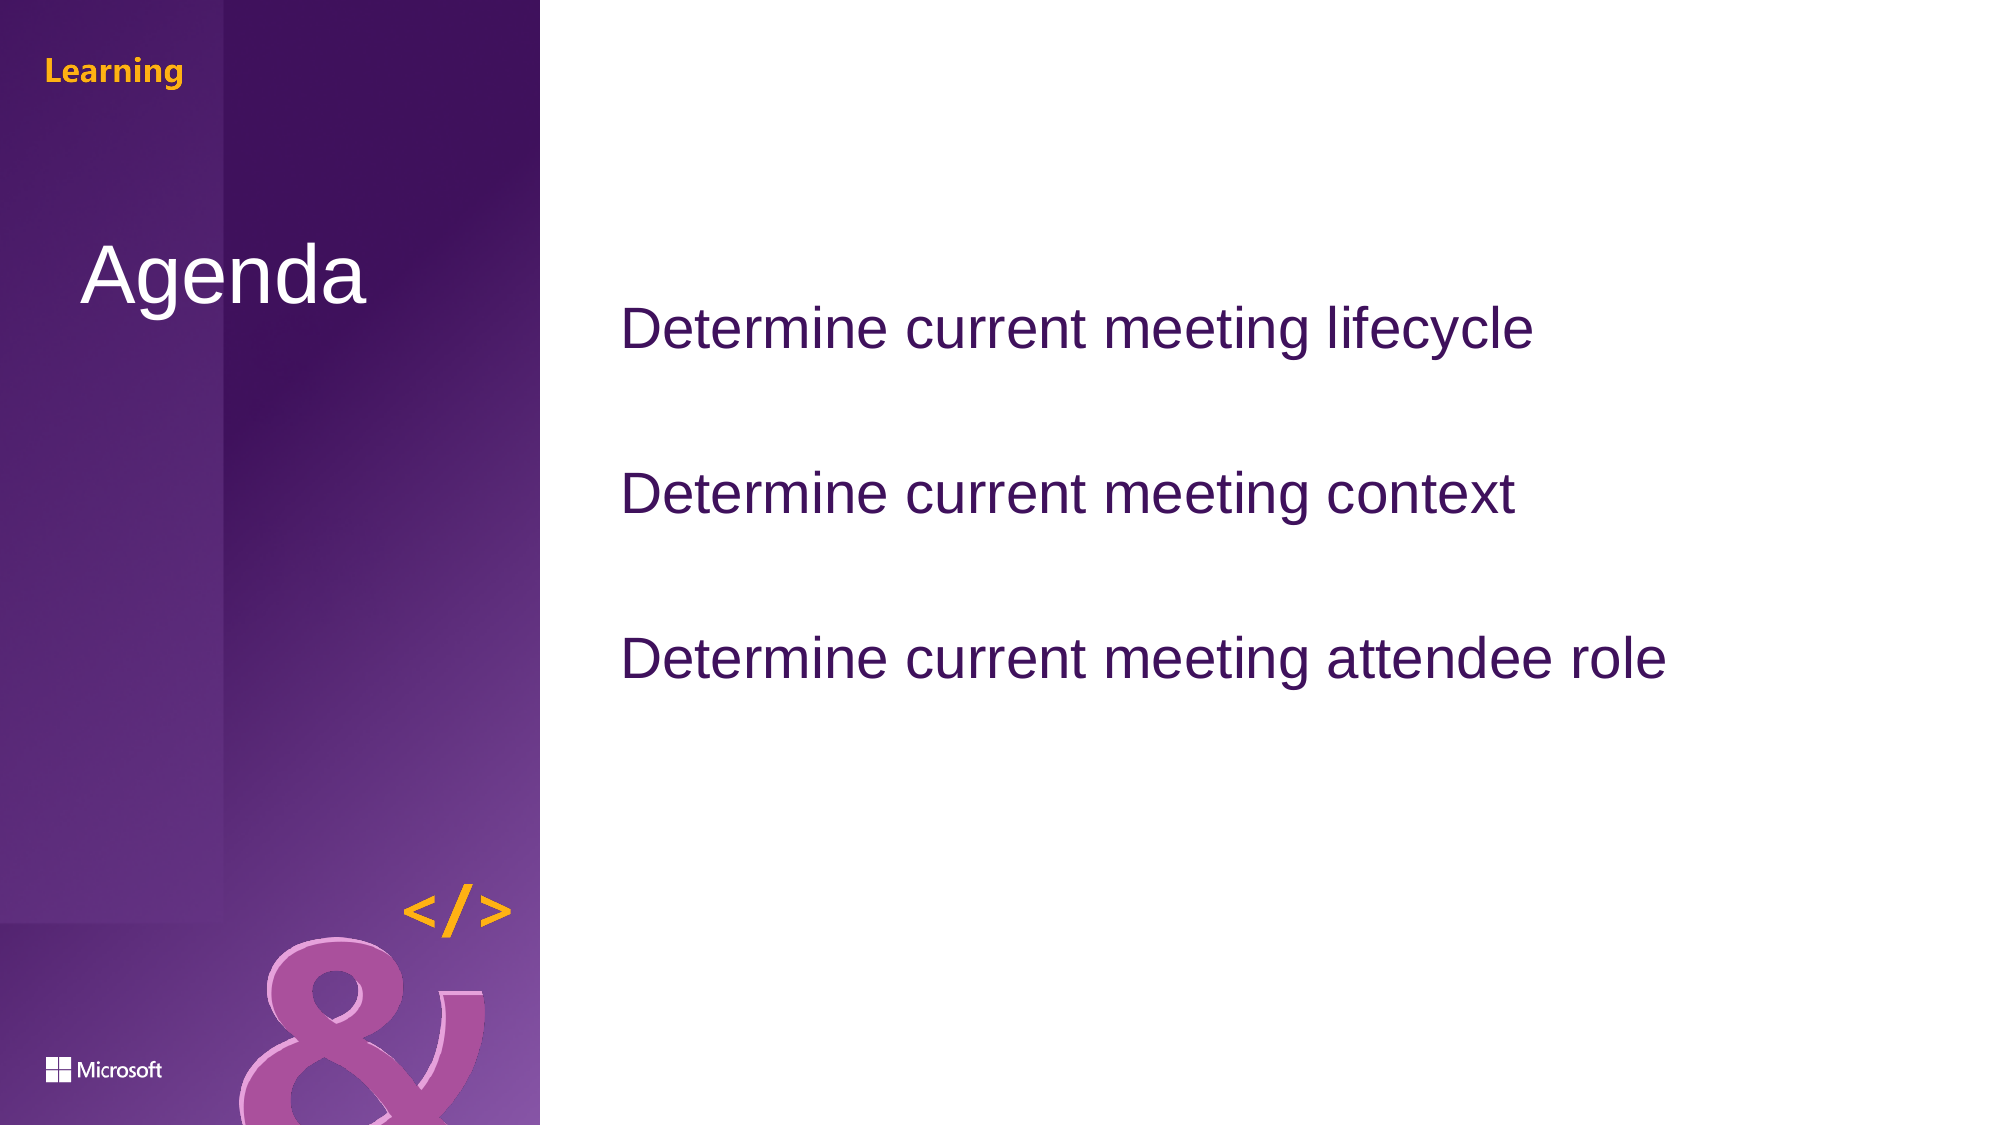

Determine current meeting lifecycle
Determine current meeting context
Determine current meeting attendee role